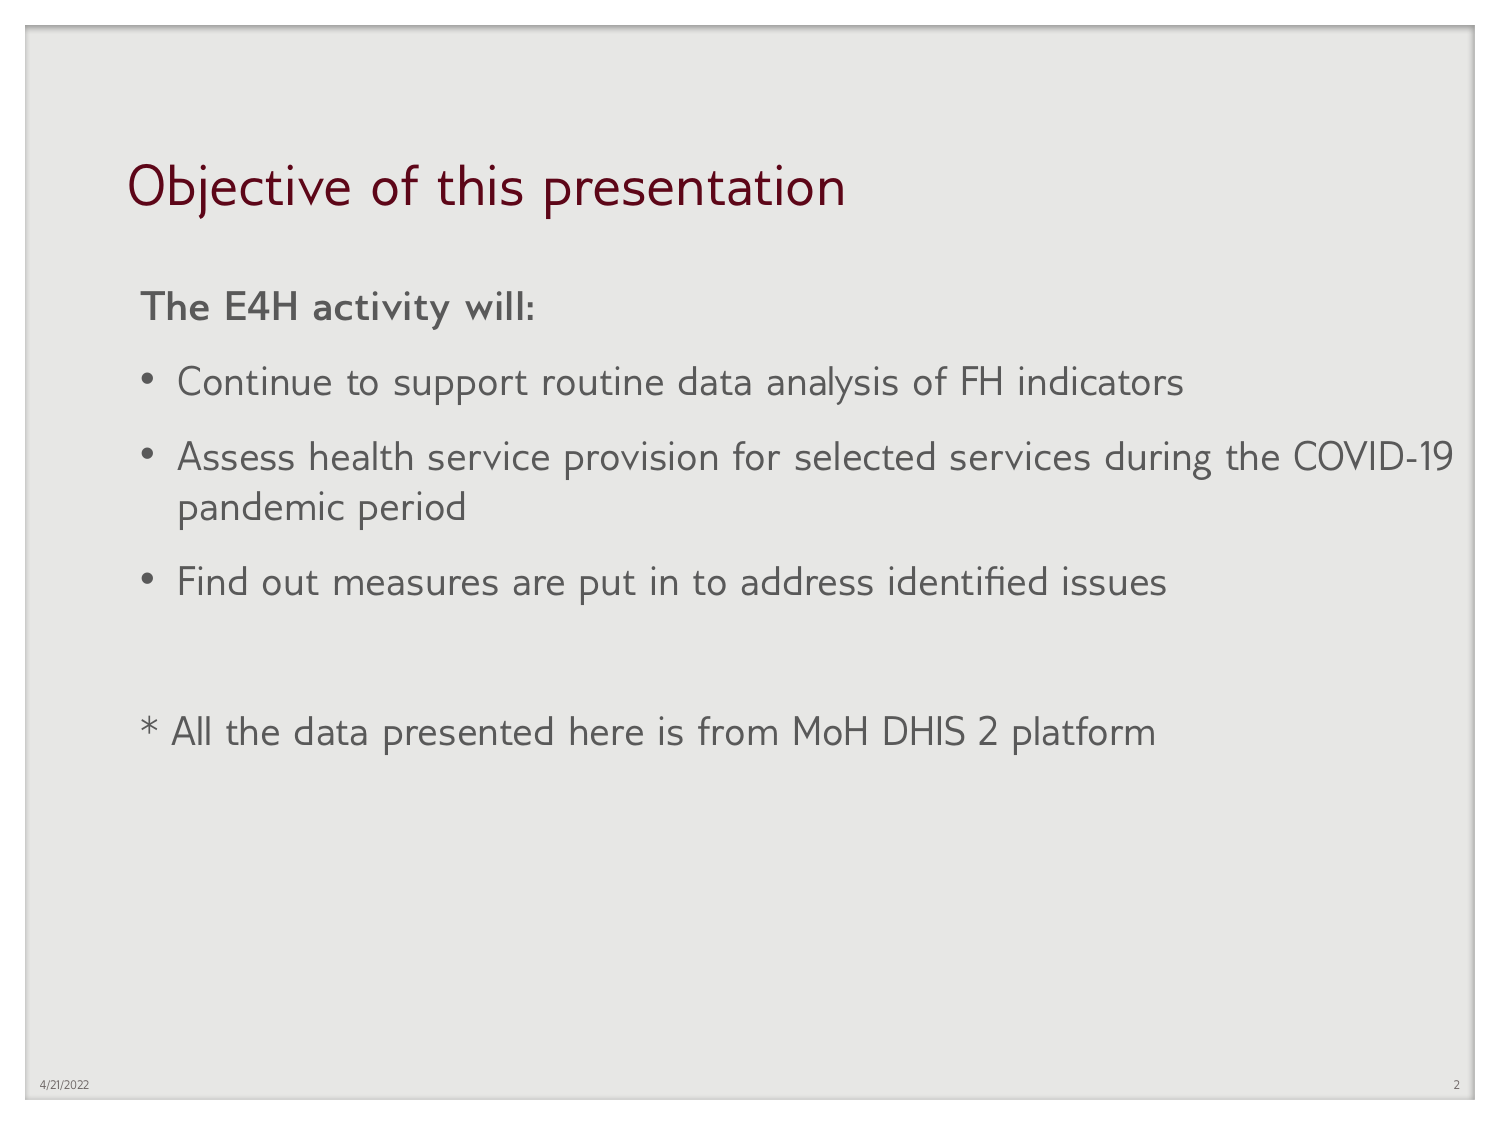

# Objective of this presentation
The E4H activity will:
Continue to support routine data analysis of FH indicators
Assess health service provision for selected services during the COVID-19 pandemic period
Find out measures are put in to address identified issues

* All the data presented here is from MoH DHIS 2 platform
4/21/2022
2